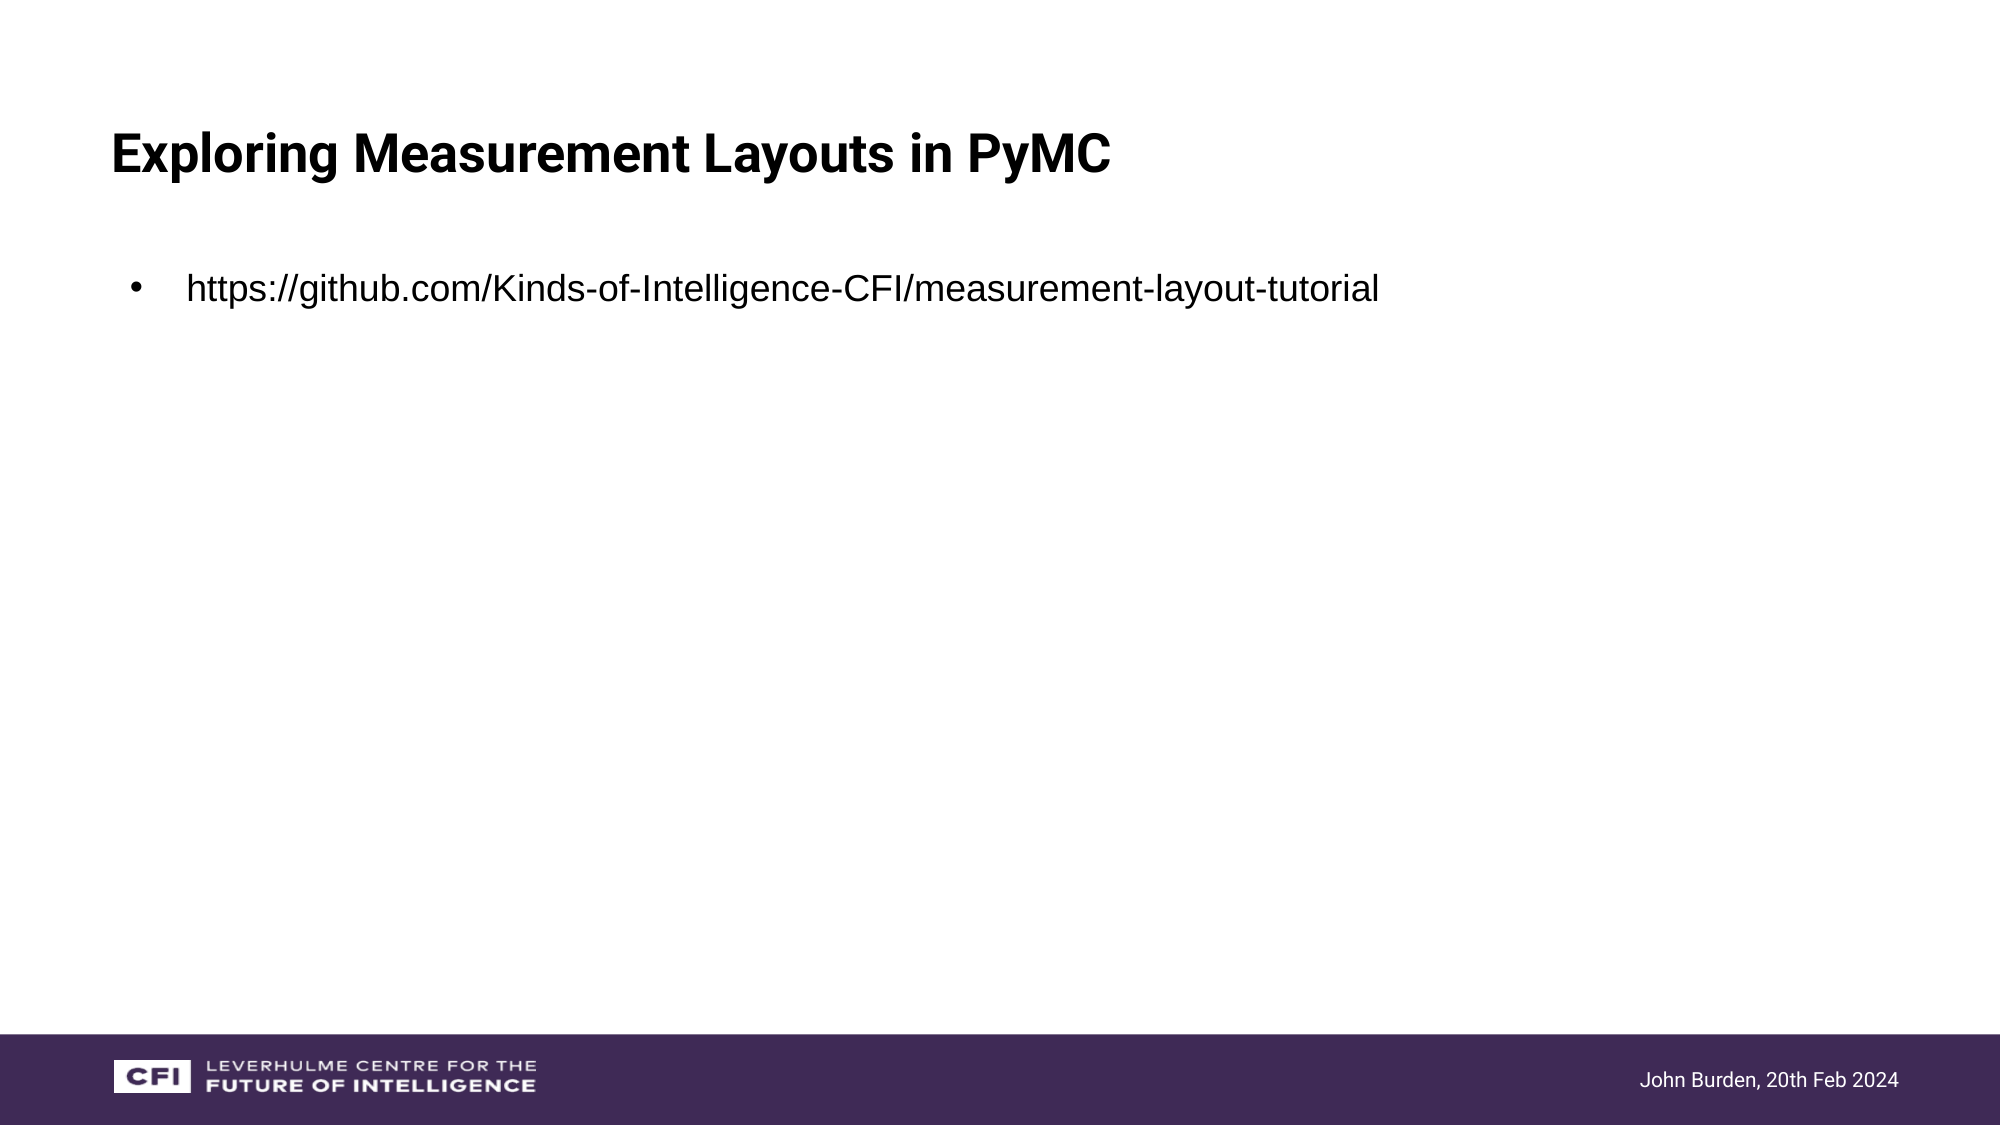

# Exploring Measurement Layouts in PyMC
https://github.com/Kinds-of-Intelligence-CFI/measurement-layout-tutorial
John Burden, 20th Feb 2024